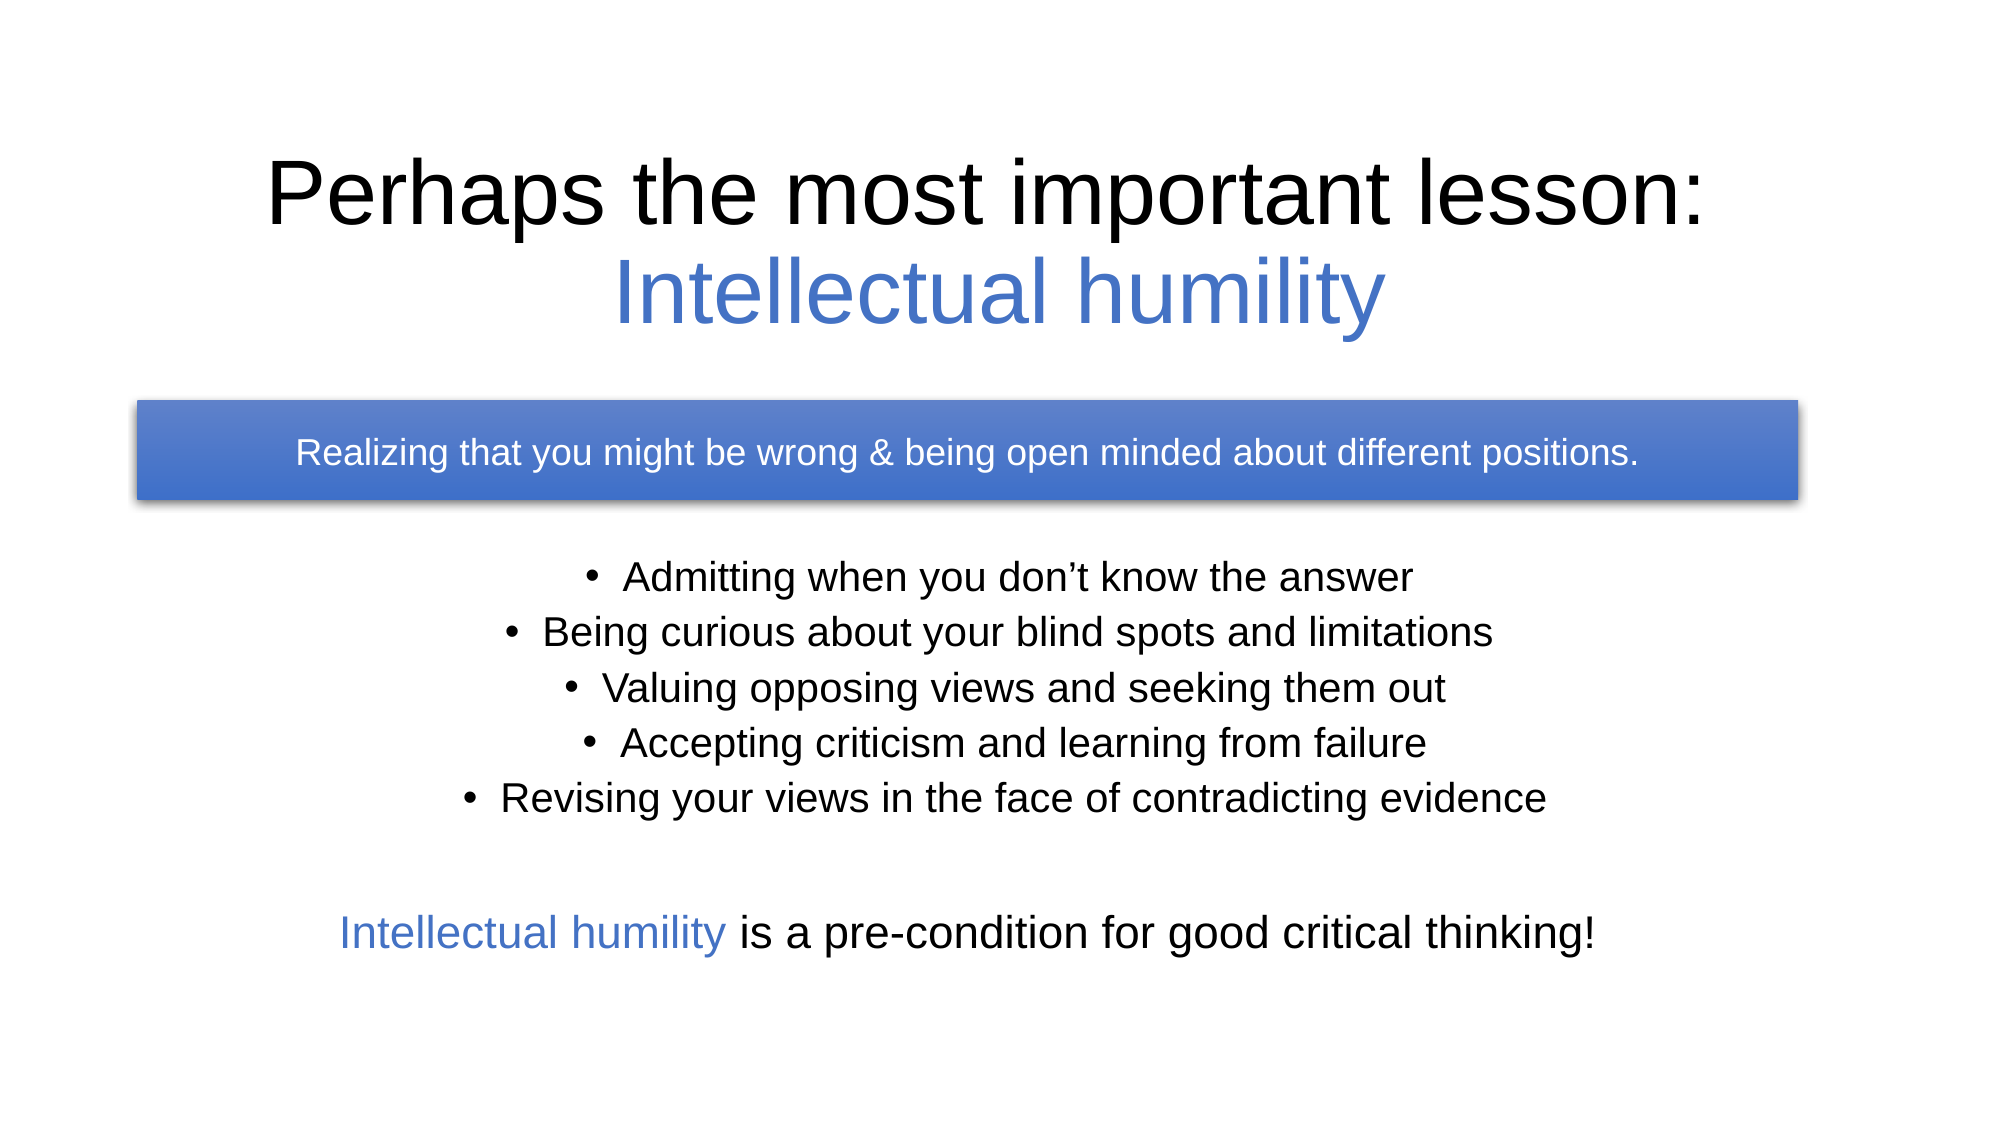

# Perhaps the most important lesson: Intellectual humility
Realizing that you might be wrong & being open minded about different positions.
Admitting when you don’t know the answer
Being curious about your blind spots and limitations
Valuing opposing views and seeking them out
Accepting criticism and learning from failure
Revising your views in the face of contradicting evidence

Intellectual humility is a pre-condition for good critical thinking!